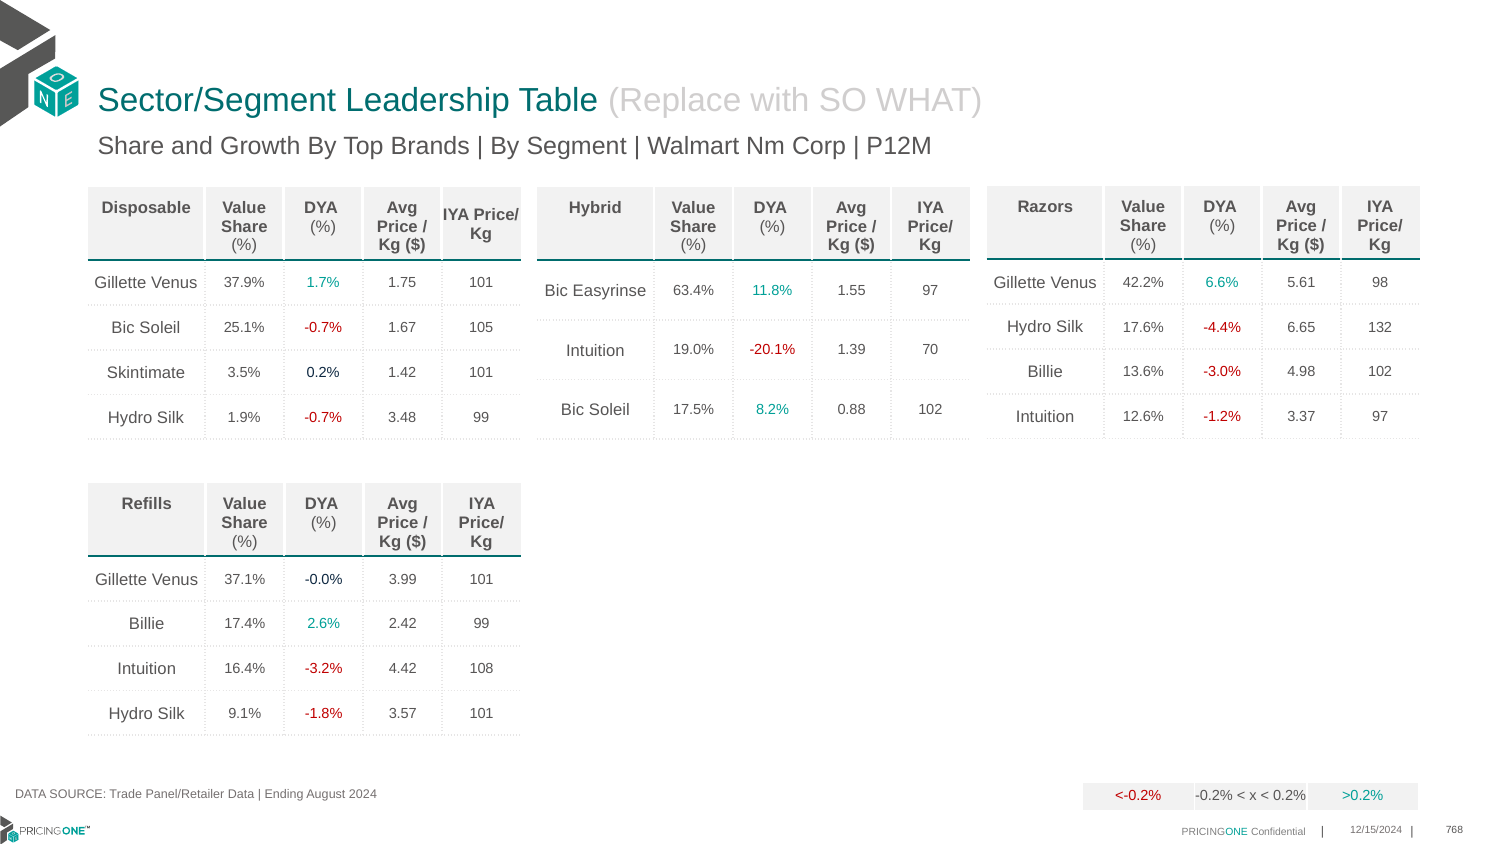

# Sector/Segment Leadership Table (Replace with SO WHAT)
Share and Growth By Top Brands | By Segment | Walmart Nm Corp | P12M
| Razors | Value Share (%) | DYA (%) | Avg Price /Kg ($) | IYA Price/Kg |
| --- | --- | --- | --- | --- |
| Gillette Venus | 42.2% | 6.6% | 5.61 | 98 |
| Hydro Silk | 17.6% | -4.4% | 6.65 | 132 |
| Billie | 13.6% | -3.0% | 4.98 | 102 |
| Intuition | 12.6% | -1.2% | 3.37 | 97 |
| Disposable | Value Share (%) | DYA (%) | Avg Price /Kg ($) | IYA Price/ Kg |
| --- | --- | --- | --- | --- |
| Gillette Venus | 37.9% | 1.7% | 1.75 | 101 |
| Bic Soleil | 25.1% | -0.7% | 1.67 | 105 |
| Skintimate | 3.5% | 0.2% | 1.42 | 101 |
| Hydro Silk | 1.9% | -0.7% | 3.48 | 99 |
| Hybrid | Value Share (%) | DYA (%) | Avg Price /Kg ($) | IYA Price/Kg |
| --- | --- | --- | --- | --- |
| Bic Easyrinse | 63.4% | 11.8% | 1.55 | 97 |
| Intuition | 19.0% | -20.1% | 1.39 | 70 |
| Bic Soleil | 17.5% | 8.2% | 0.88 | 102 |
| Refills | Value Share (%) | DYA (%) | Avg Price /Kg ($) | IYA Price/Kg |
| --- | --- | --- | --- | --- |
| Gillette Venus | 37.1% | -0.0% | 3.99 | 101 |
| Billie | 17.4% | 2.6% | 2.42 | 99 |
| Intuition | 16.4% | -3.2% | 4.42 | 108 |
| Hydro Silk | 9.1% | -1.8% | 3.57 | 101 |
DATA SOURCE: Trade Panel/Retailer Data | Ending August 2024
| <-0.2% | -0.2% < x < 0.2% | >0.2% |
| --- | --- | --- |

12/15/2024
768